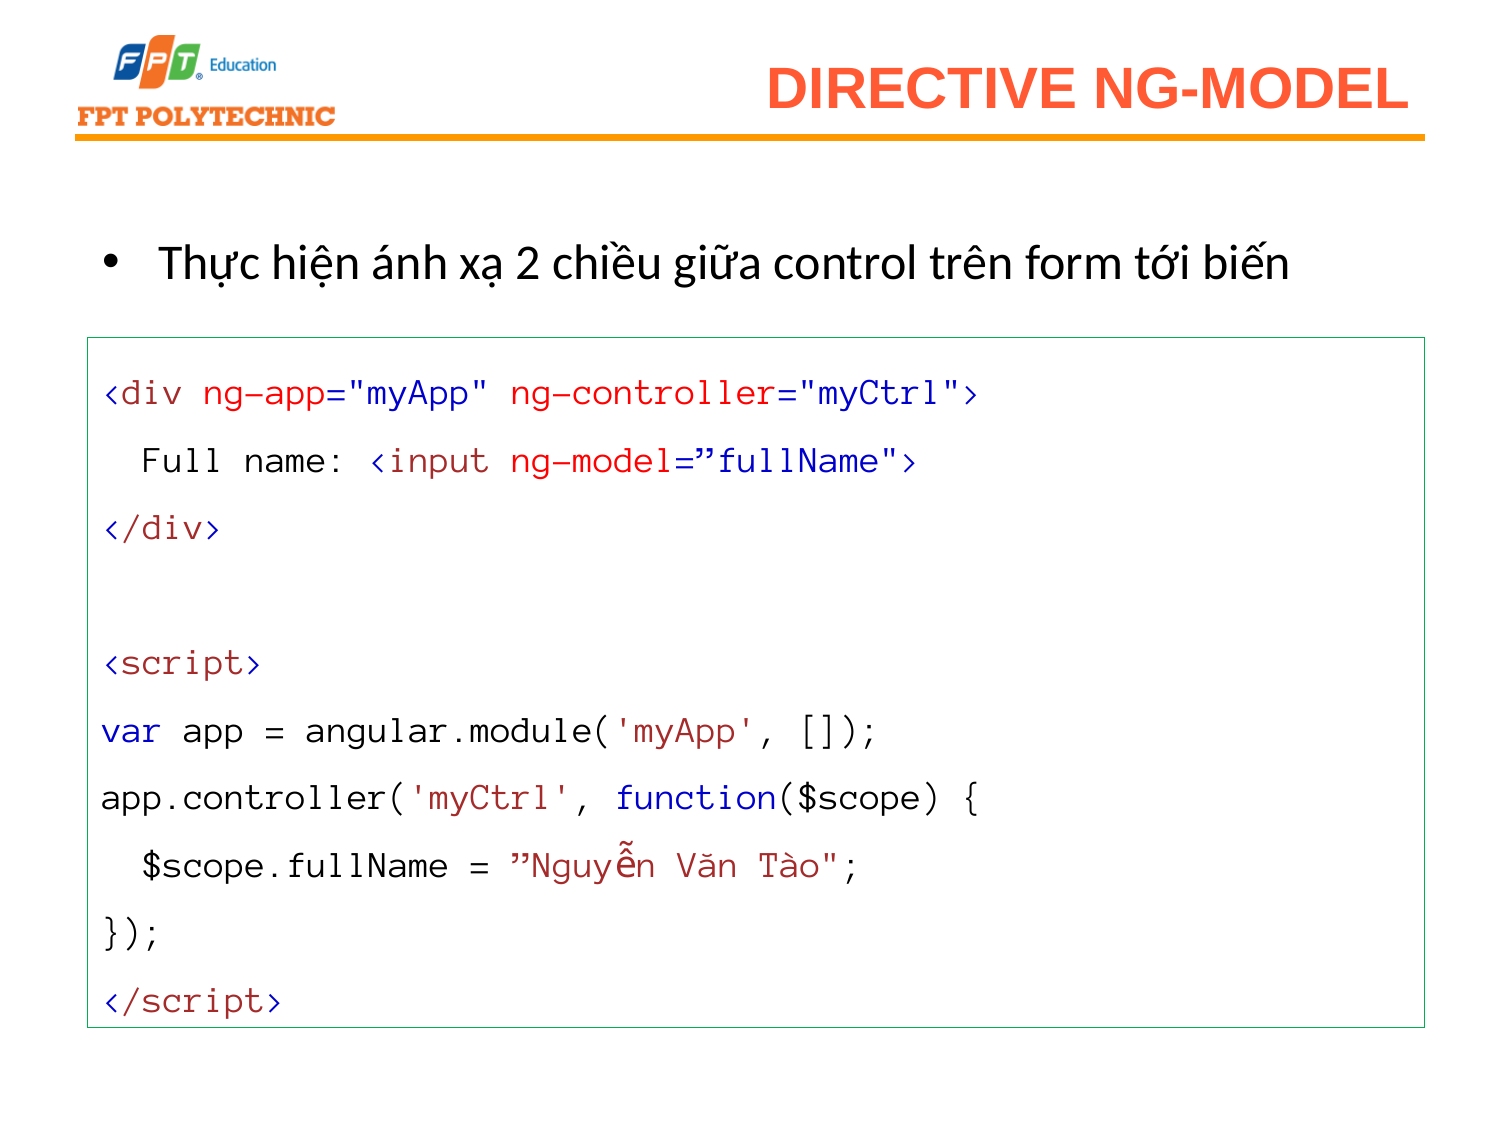

# Directive ng-model
Thực hiện ánh xạ 2 chiều giữa control trên form tới biến
<div ng-app="myApp" ng-controller="myCtrl">
  Full name: <input ng-model=”fullName">
</div>
<script>
var app = angular.module('myApp', []);
app.controller('myCtrl', function($scope) {
  $scope.fullName = ”Nguyễn Văn Tào";
});
</script>